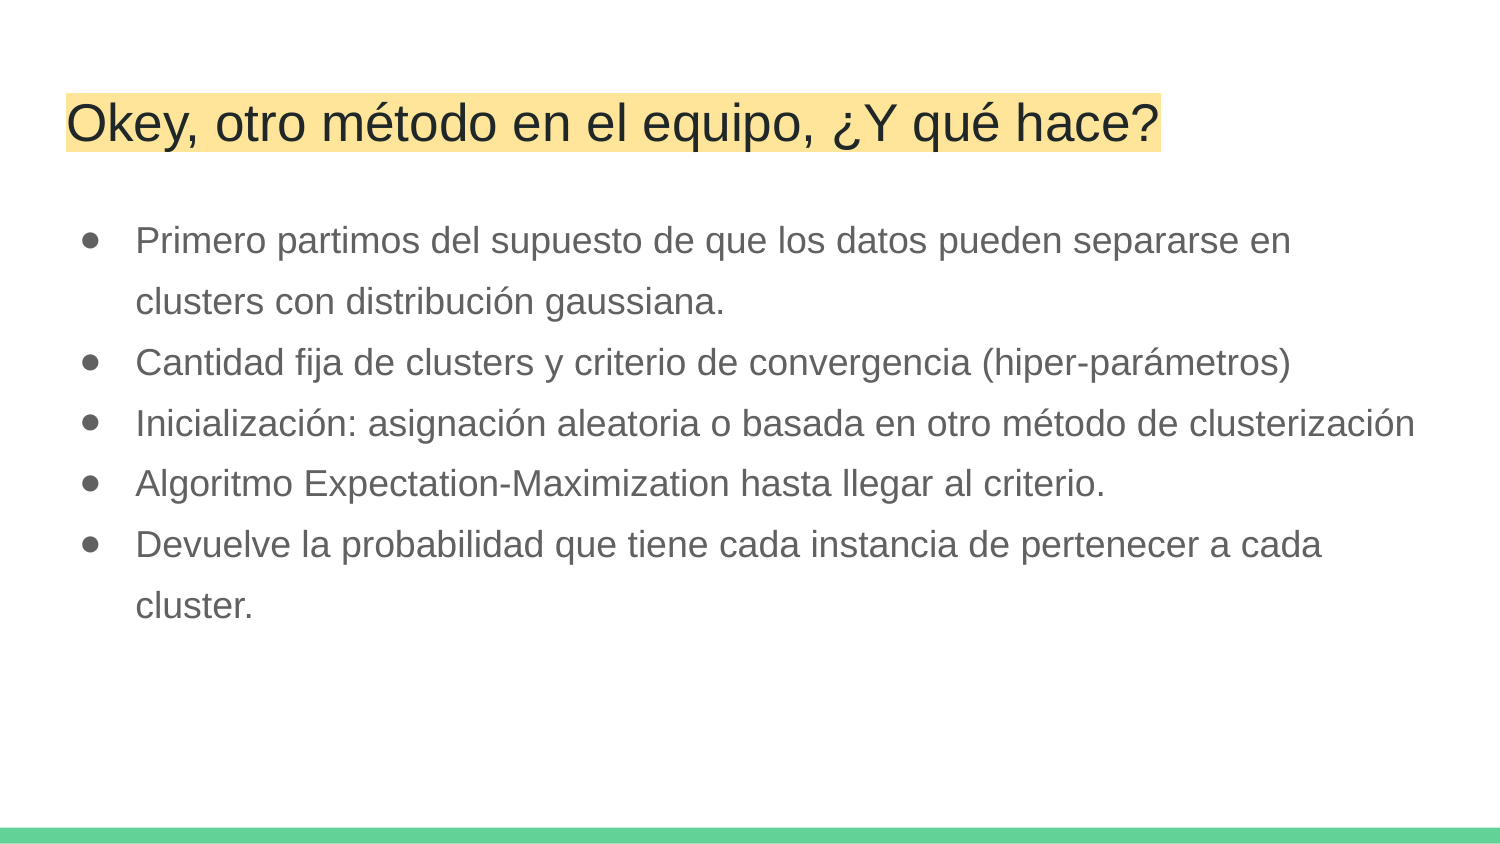

# Okey, otro método en el equipo, ¿Y qué hace?
Primero partimos del supuesto de que los datos pueden separarse en clusters con distribución gaussiana.
Cantidad fija de clusters y criterio de convergencia (hiper-parámetros)
Inicialización: asignación aleatoria o basada en otro método de clusterización
Algoritmo Expectation-Maximization hasta llegar al criterio.
Devuelve la probabilidad que tiene cada instancia de pertenecer a cada cluster.